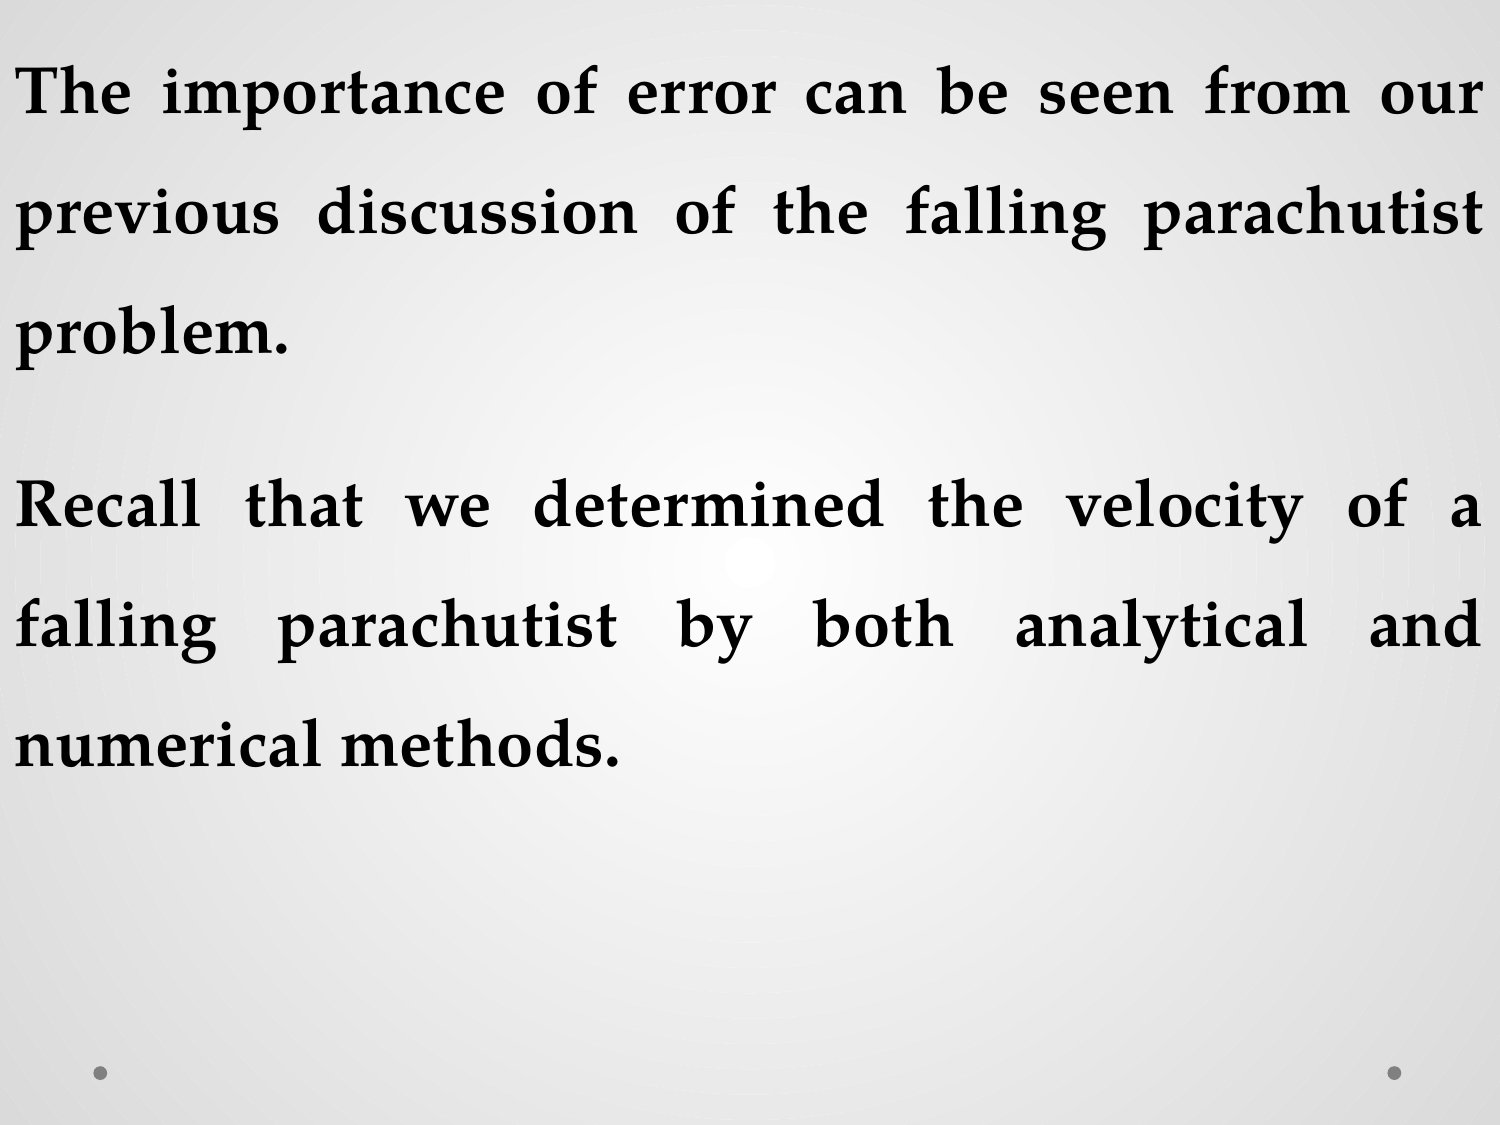

The importance of error can be seen from our previous discussion of the falling parachutist problem.
Recall that we determined the velocity of a falling parachutist by both analytical and numerical methods.